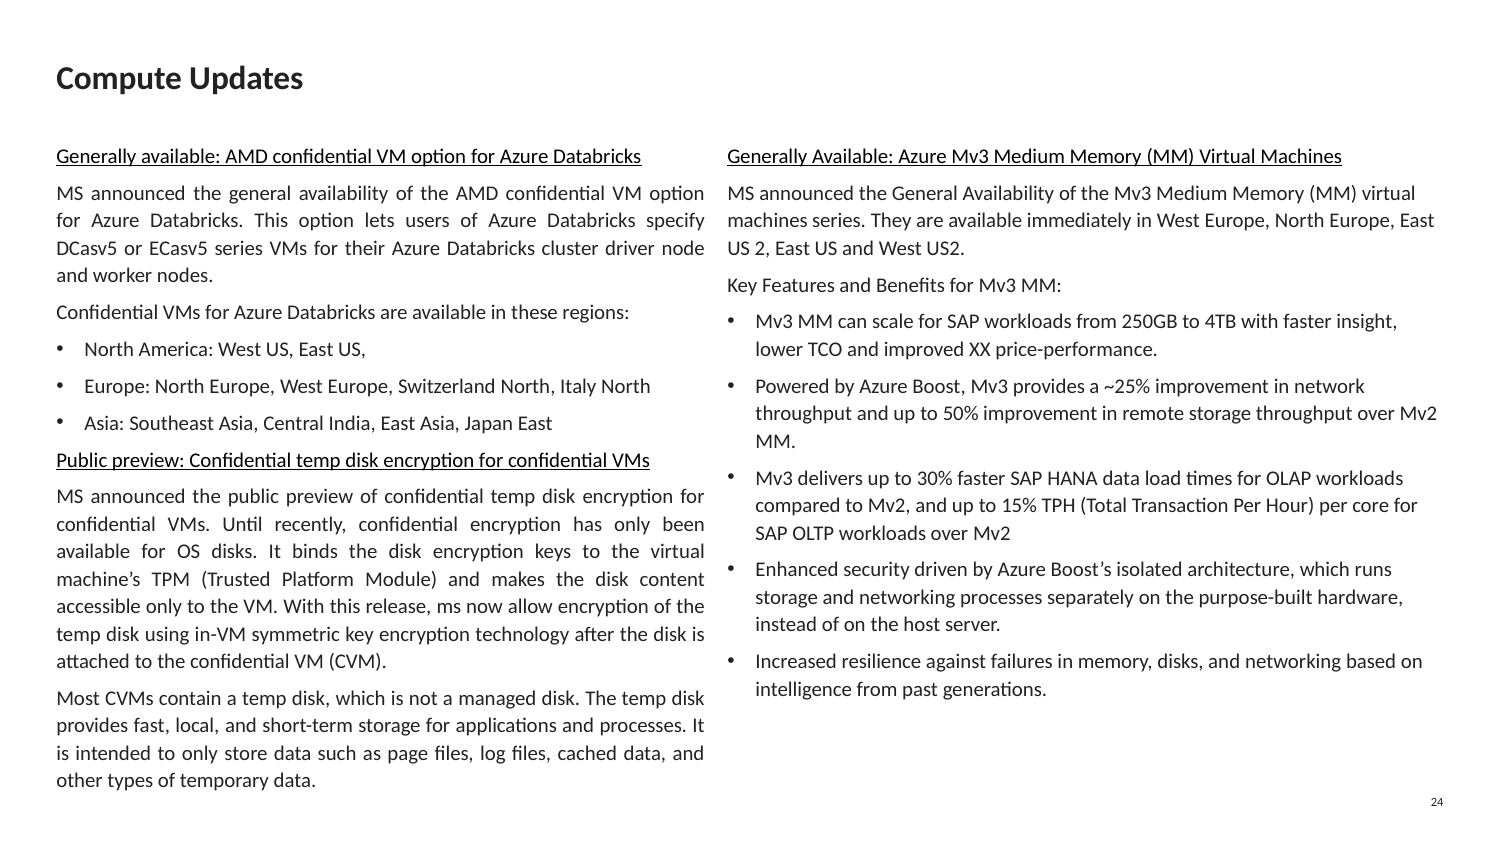

# Compute Updates
Generally available: AMD confidential VM option for Azure Databricks
MS announced the general availability of the AMD confidential VM option for Azure Databricks. This option lets users of Azure Databricks specify DCasv5 or ECasv5 series VMs for their Azure Databricks cluster driver node and worker nodes.
Confidential VMs for Azure Databricks are available in these regions:
North America: West US, East US,
Europe: North Europe, West Europe, Switzerland North, Italy North
Asia: Southeast Asia, Central India, East Asia, Japan East
Public preview: Confidential temp disk encryption for confidential VMs
MS announced the public preview of confidential temp disk encryption for confidential VMs. Until recently, confidential encryption has only been available for OS disks. It binds the disk encryption keys to the virtual machine’s TPM (Trusted Platform Module) and makes the disk content accessible only to the VM. With this release, ms now allow encryption of the temp disk using in-VM symmetric key encryption technology after the disk is attached to the confidential VM (CVM).
Most CVMs contain a temp disk, which is not a managed disk. The temp disk provides fast, local, and short-term storage for applications and processes. It is intended to only store data such as page files, log files, cached data, and other types of temporary data.
Generally Available: Azure Mv3 Medium Memory (MM) Virtual Machines
MS announced the General Availability of the Mv3 Medium Memory (MM) virtual machines series. They are available immediately in West Europe, North Europe, East US 2, East US and West US2.
Key Features and Benefits for Mv3 MM:
Mv3 MM can scale for SAP workloads from 250GB to 4TB with faster insight, lower TCO and improved XX price-performance.
Powered by Azure Boost, Mv3 provides a ~25% improvement in network throughput and up to 50% improvement in remote storage throughput over Mv2 MM.
Mv3 delivers up to 30% faster SAP HANA data load times for OLAP workloads compared to Mv2, and up to 15% TPH (Total Transaction Per Hour) per core for SAP OLTP workloads over Mv2
Enhanced security driven by Azure Boost’s isolated architecture, which runs storage and networking processes separately on the purpose-built hardware, instead of on the host server.
Increased resilience against failures in memory, disks, and networking based on intelligence from past generations.